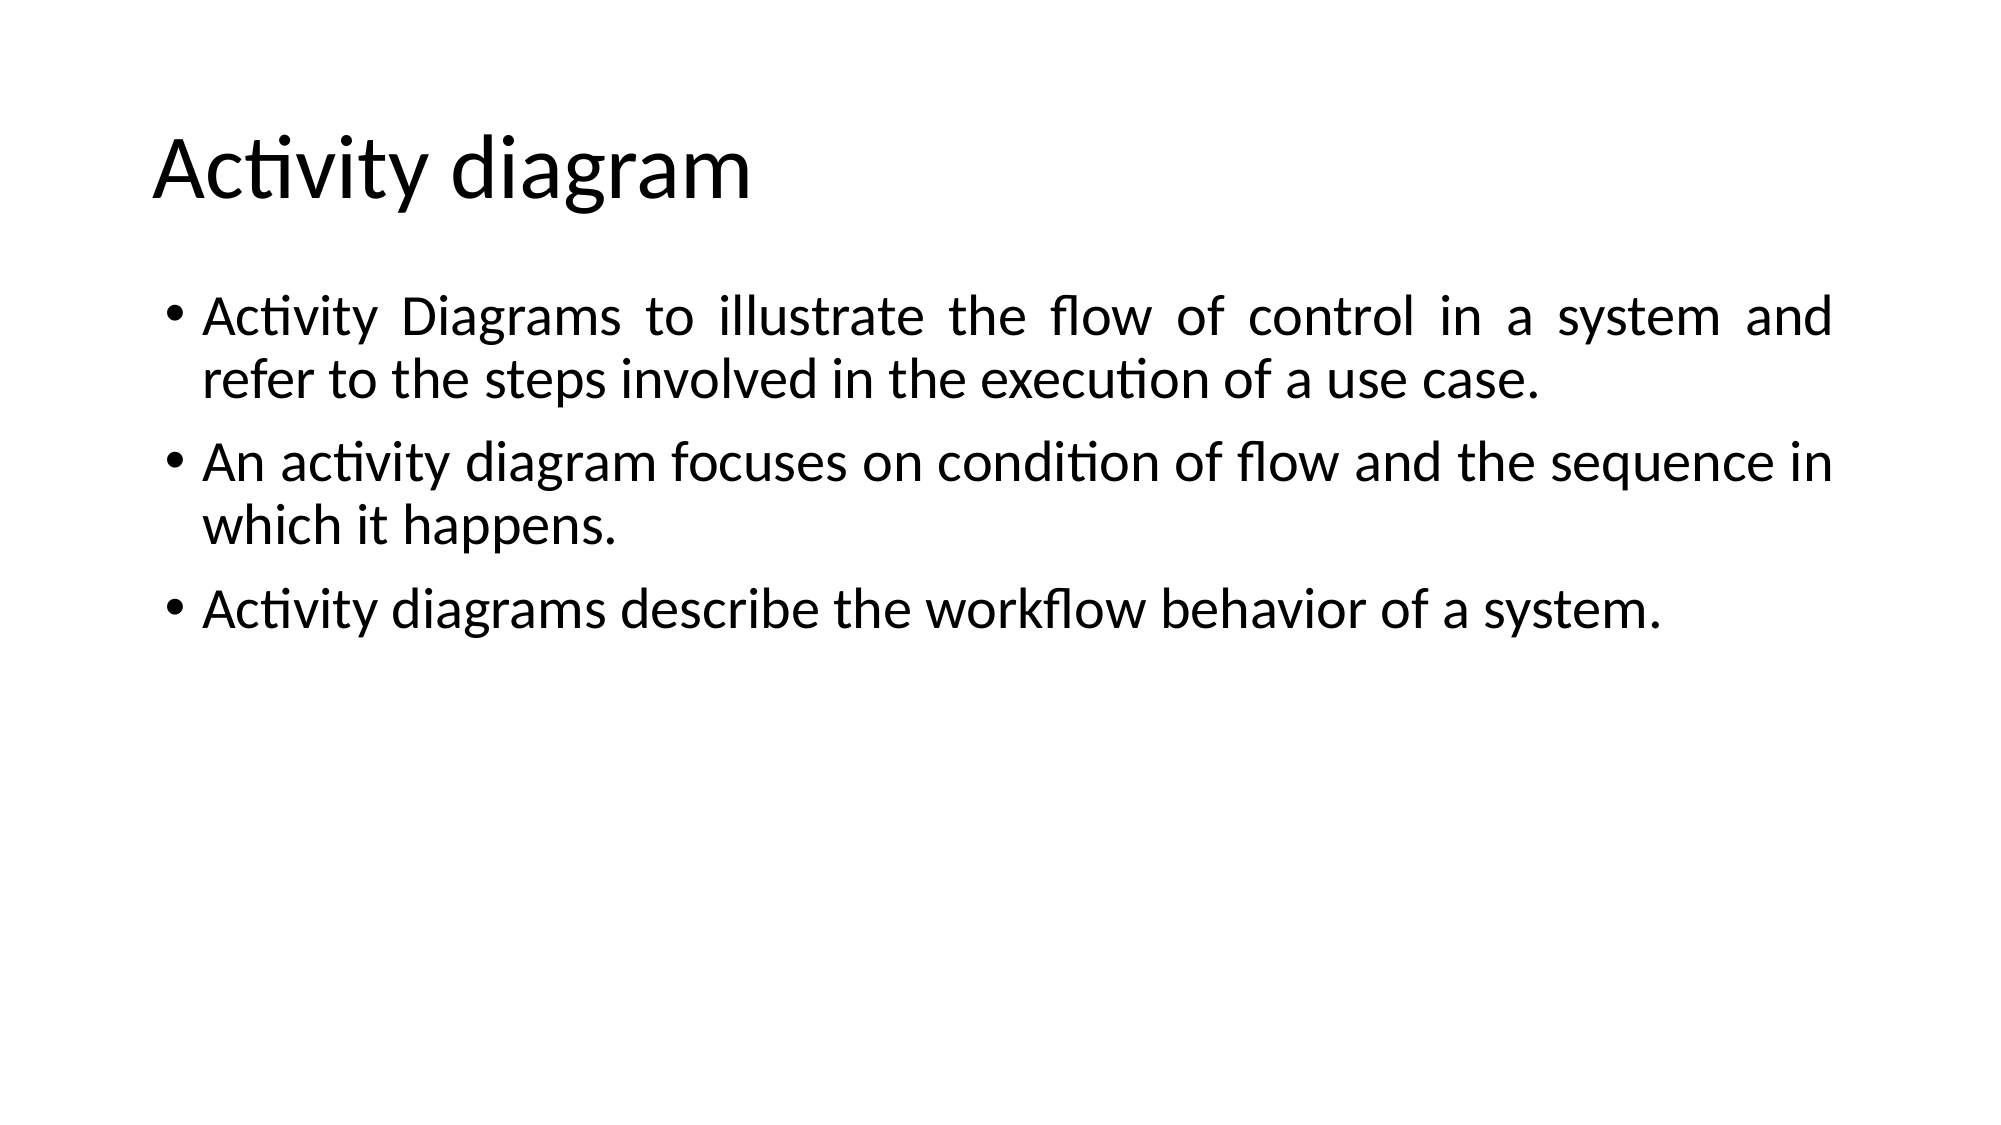

# Activity diagram
Activity Diagrams to illustrate the flow of control in a system and refer to the steps involved in the execution of a use case.
An activity diagram focuses on condition of flow and the sequence in which it happens.
Activity diagrams describe the workflow behavior of a system.